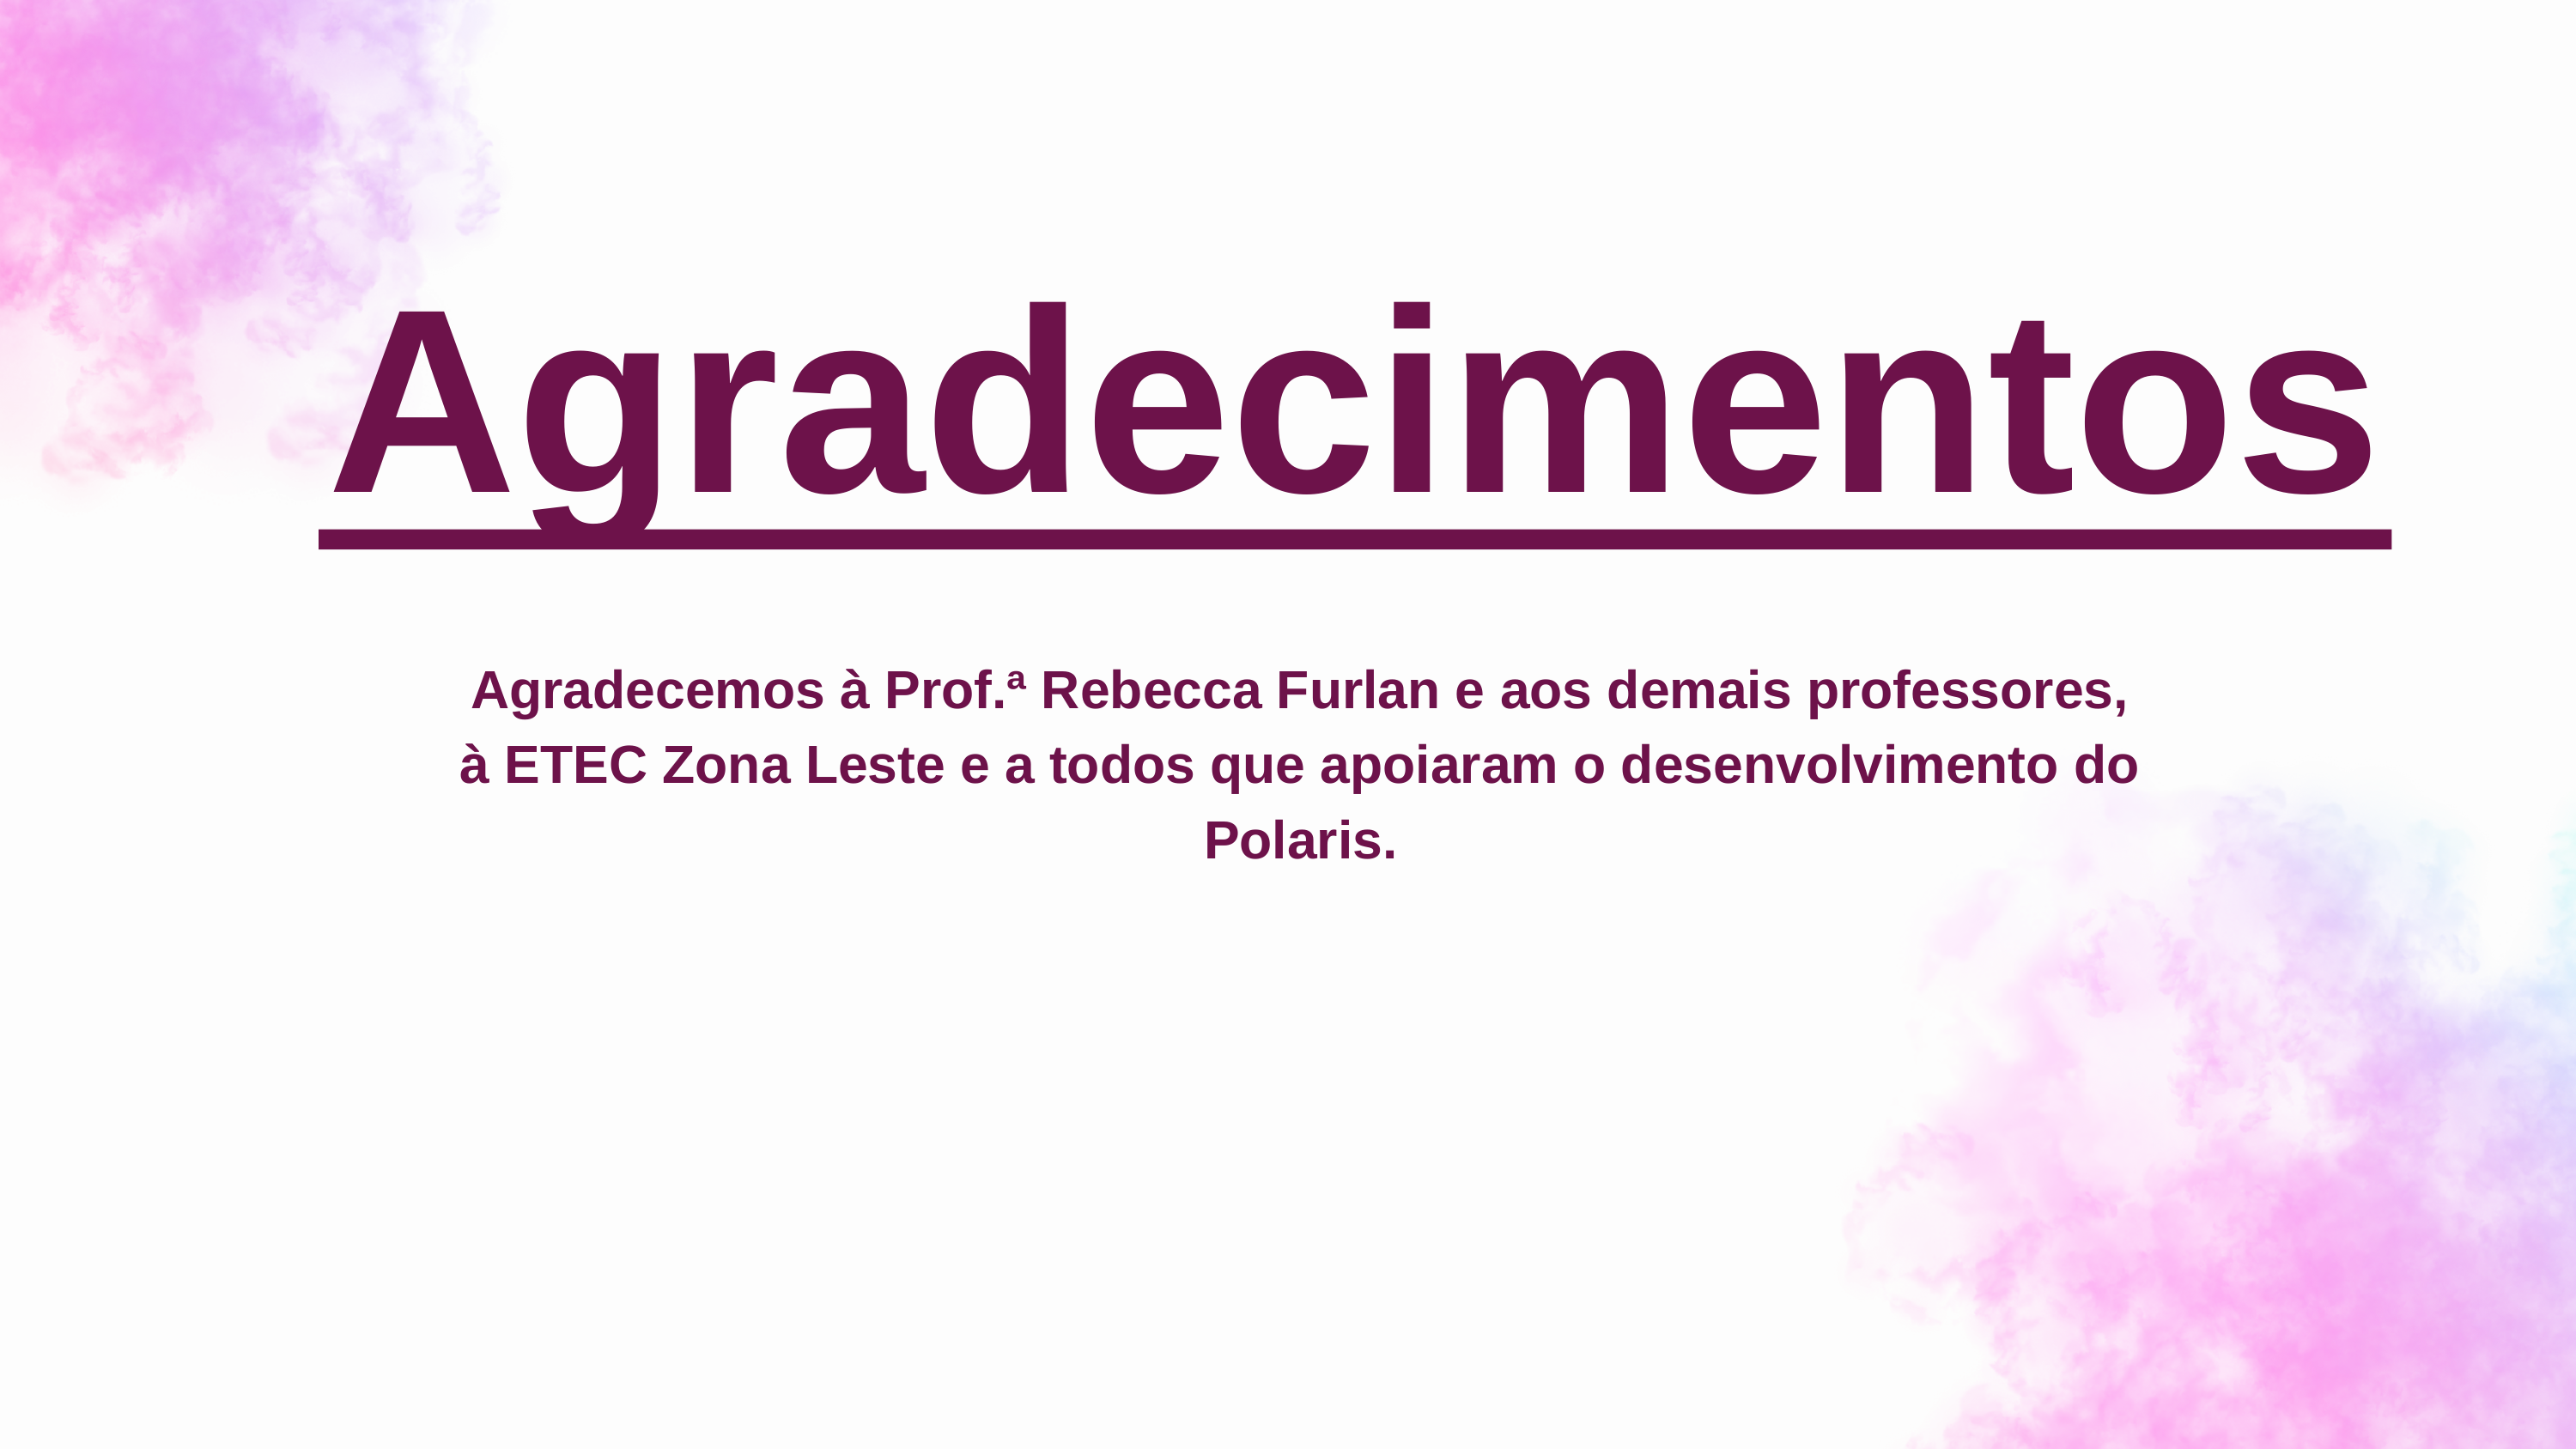

Agradecimentos

Agradecemos à Prof.ª Rebecca Furlan e aos demais professores,
à ETEC Zona Leste e a todos que apoiaram o desenvolvimento do Polaris.